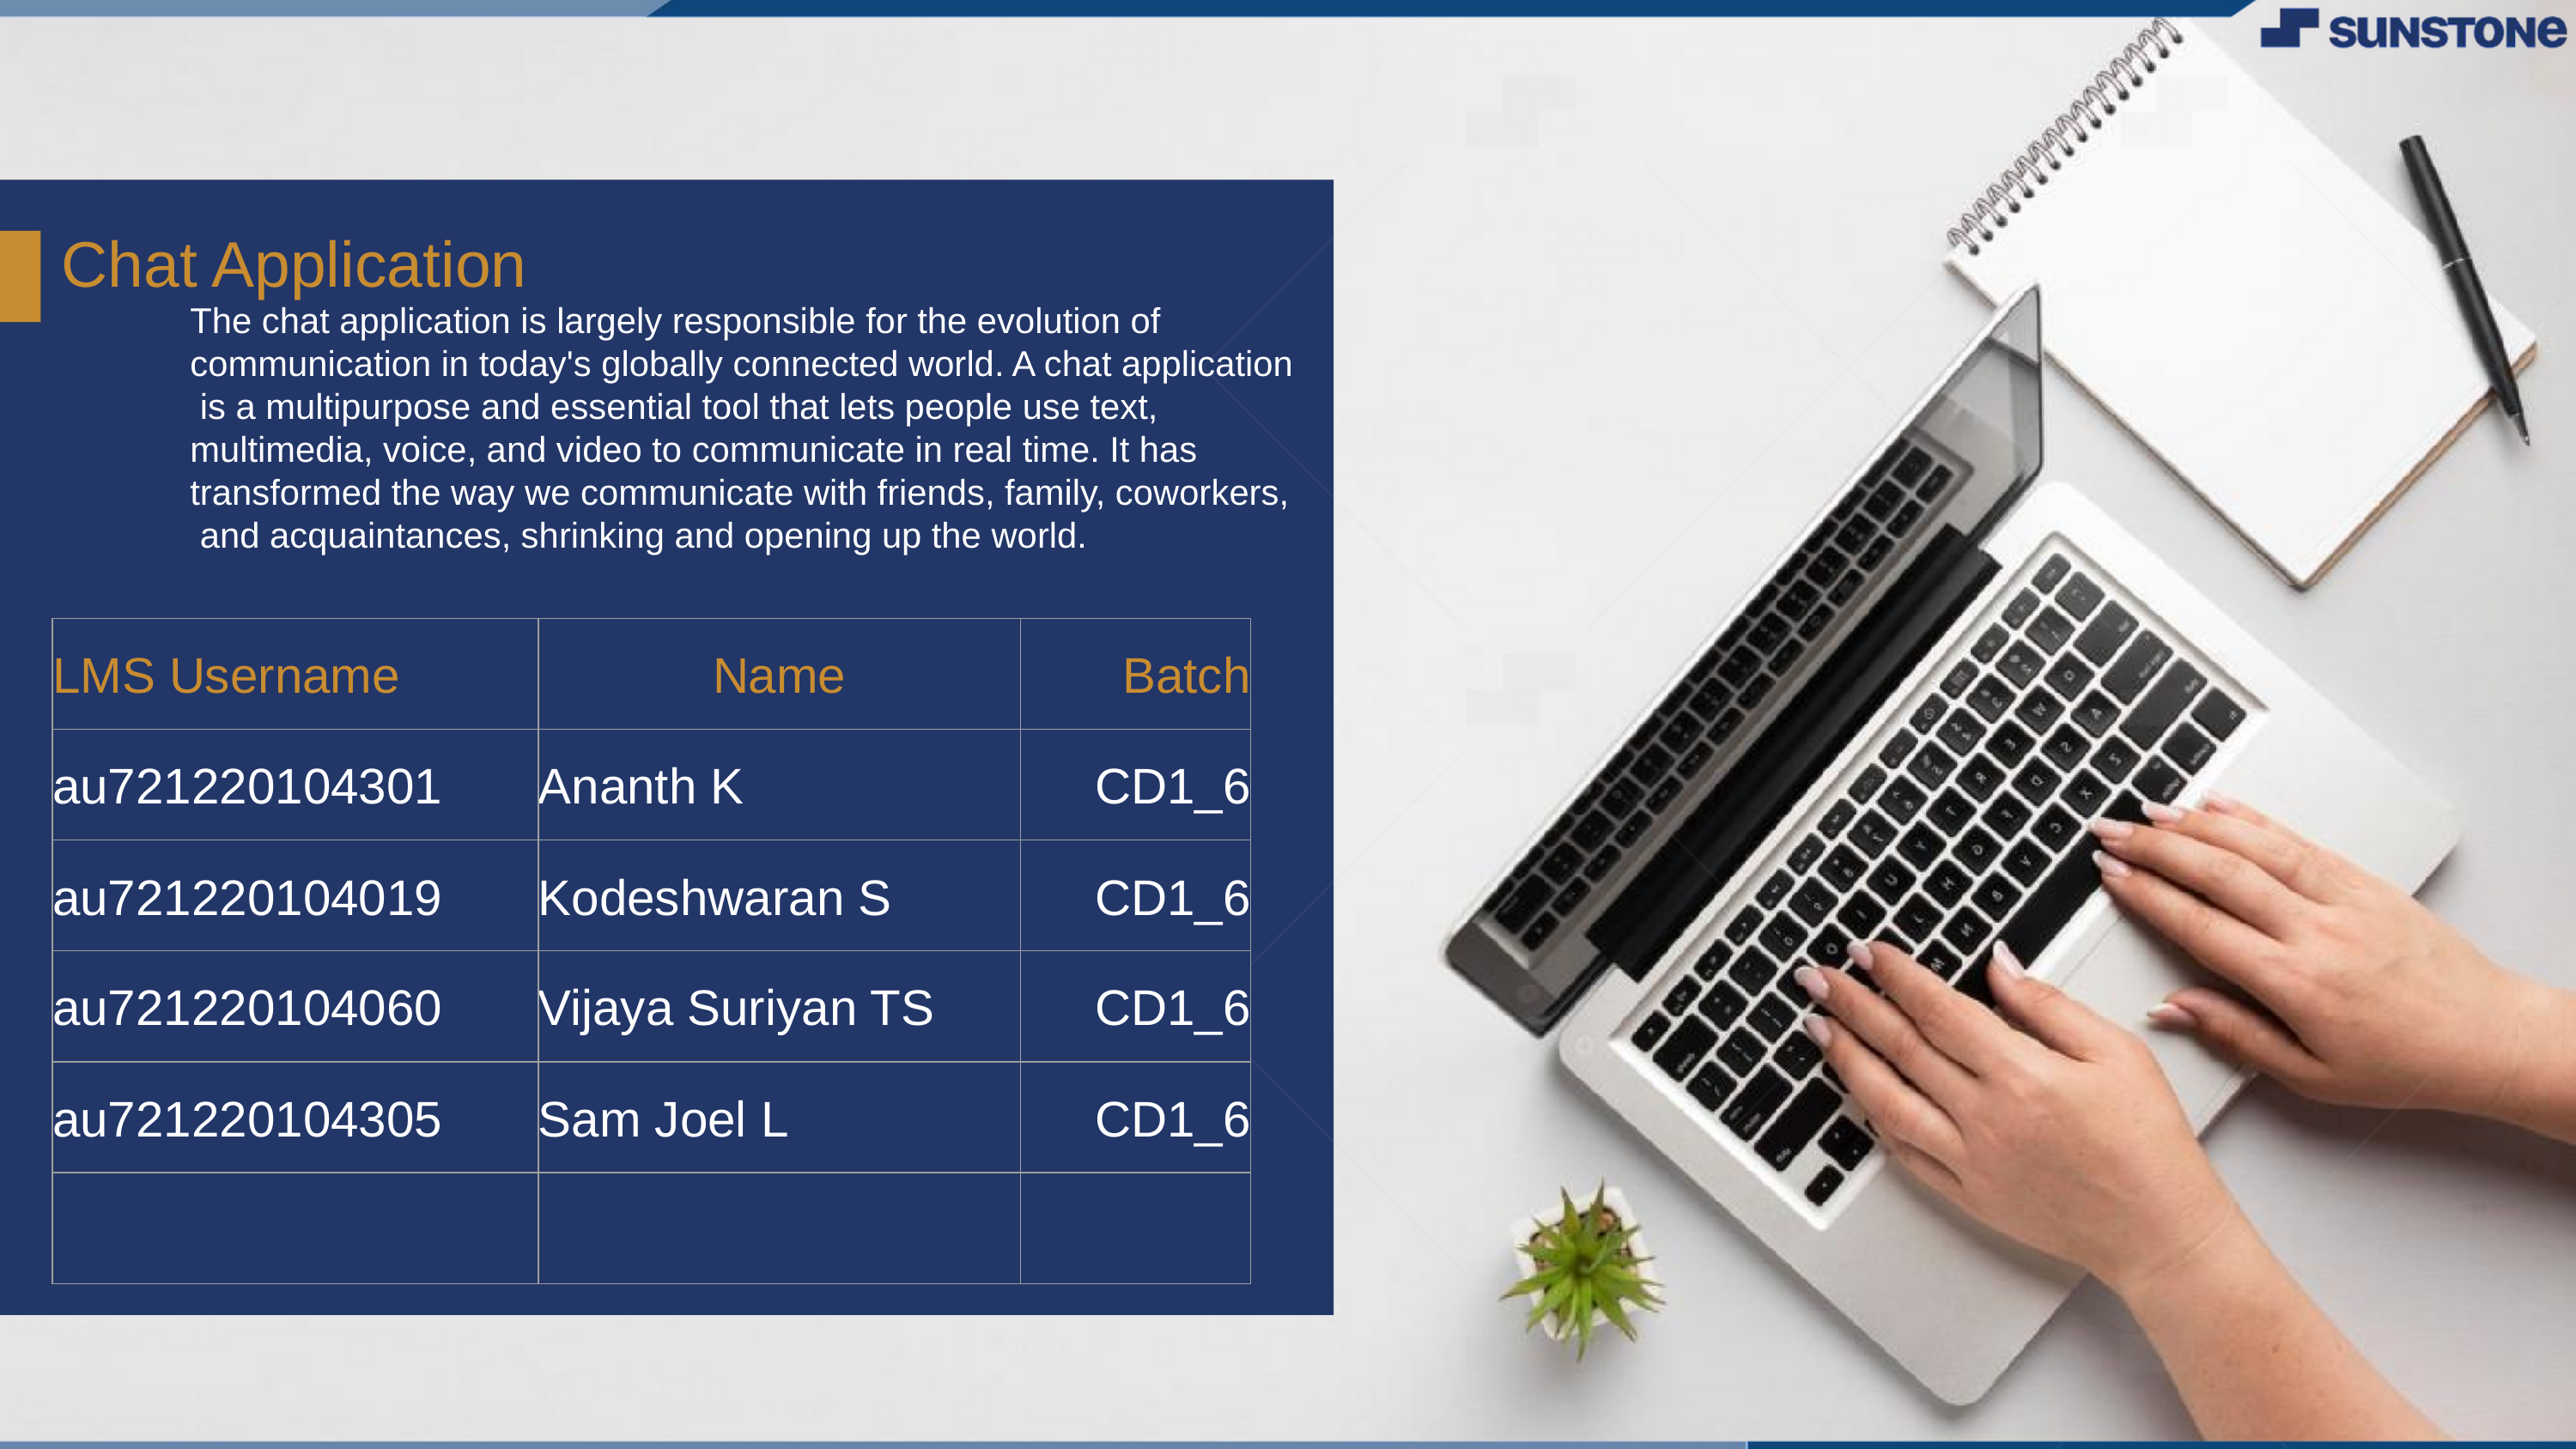

Chat Application

The chat application is largely responsible for the evolution of  communication in today's globally connected world. A chat application  is a multipurpose and essential tool that lets people use text,  multimedia, voice, and video to communicate in real time. It has  transformed the way we communicate with friends, family, coworkers,  and acquaintances, shrinking and opening up the world.
| LMS Username | Name | Batch |
| --- | --- | --- |
| au721220104301 | Ananth K | CD1\_6 |
| au721220104019 | Kodeshwaran S | CD1\_6 |
| au721220104060 | Vijaya Suriyan TS | CD1\_6 |
| au721220104305 | Sam Joel L | CD1\_6 |
|  |  |  |